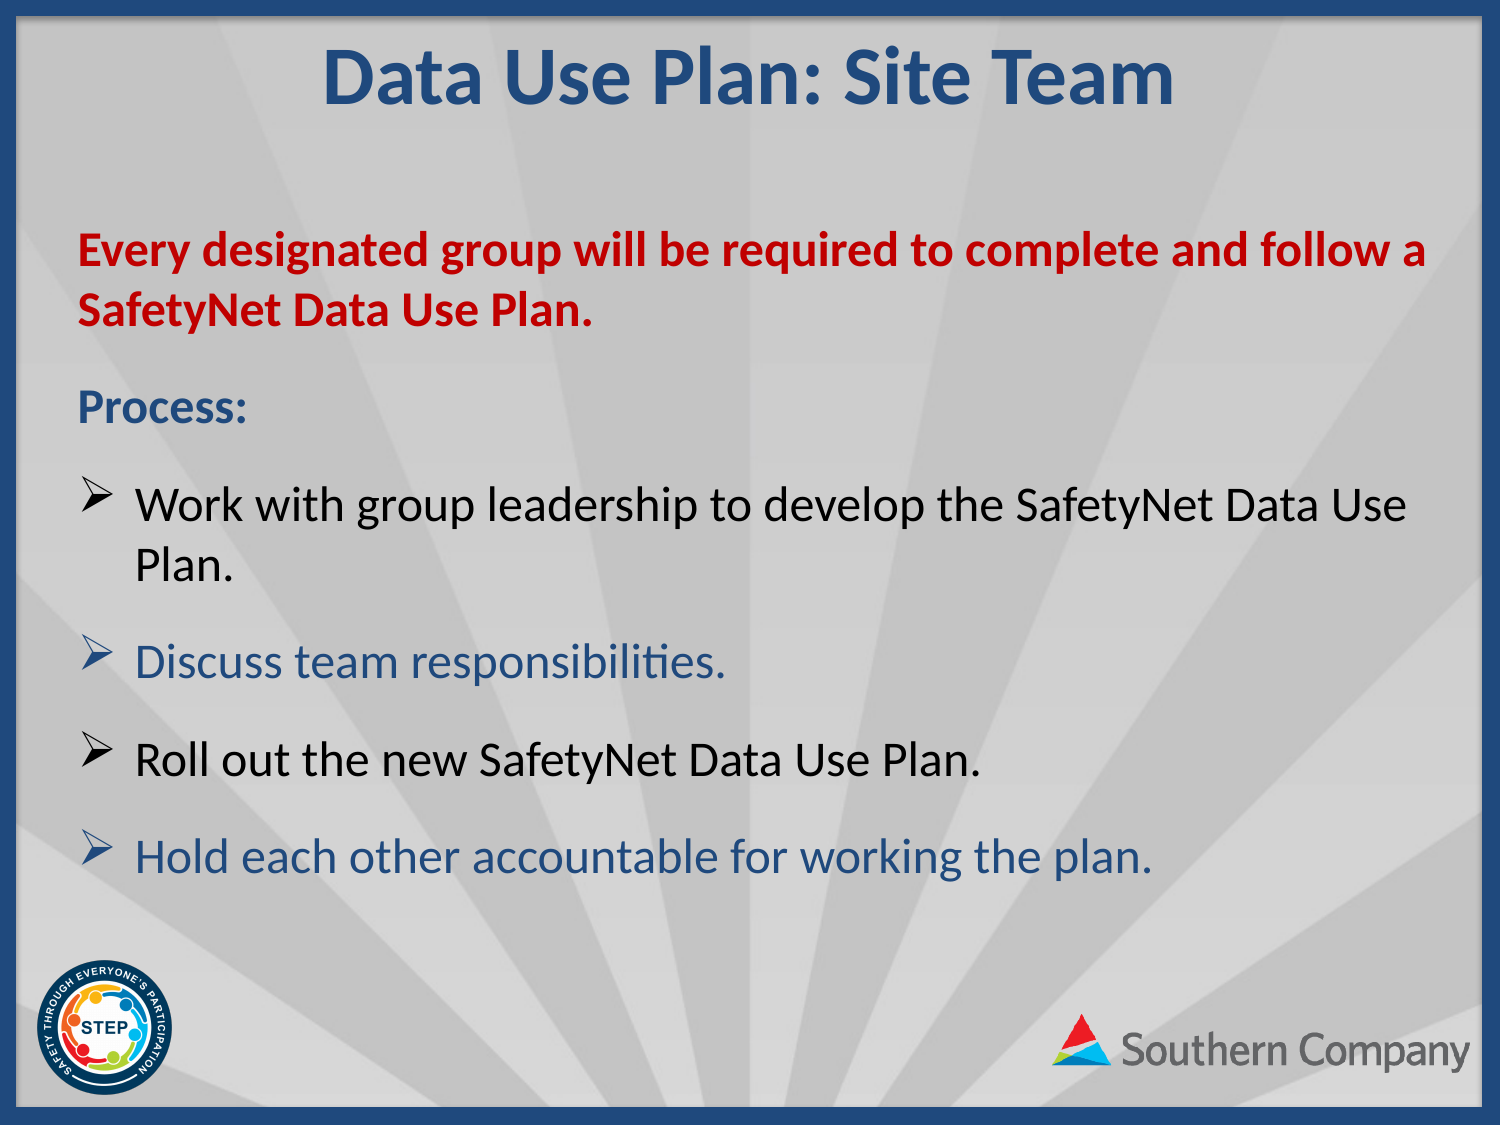

# Data Use Plan: Site Team
Every designated group will be required to complete and follow a SafetyNet Data Use Plan.
Process:
Work with group leadership to develop the SafetyNet Data Use Plan.
Discuss team responsibilities.
Roll out the new SafetyNet Data Use Plan.
Hold each other accountable for working the plan.